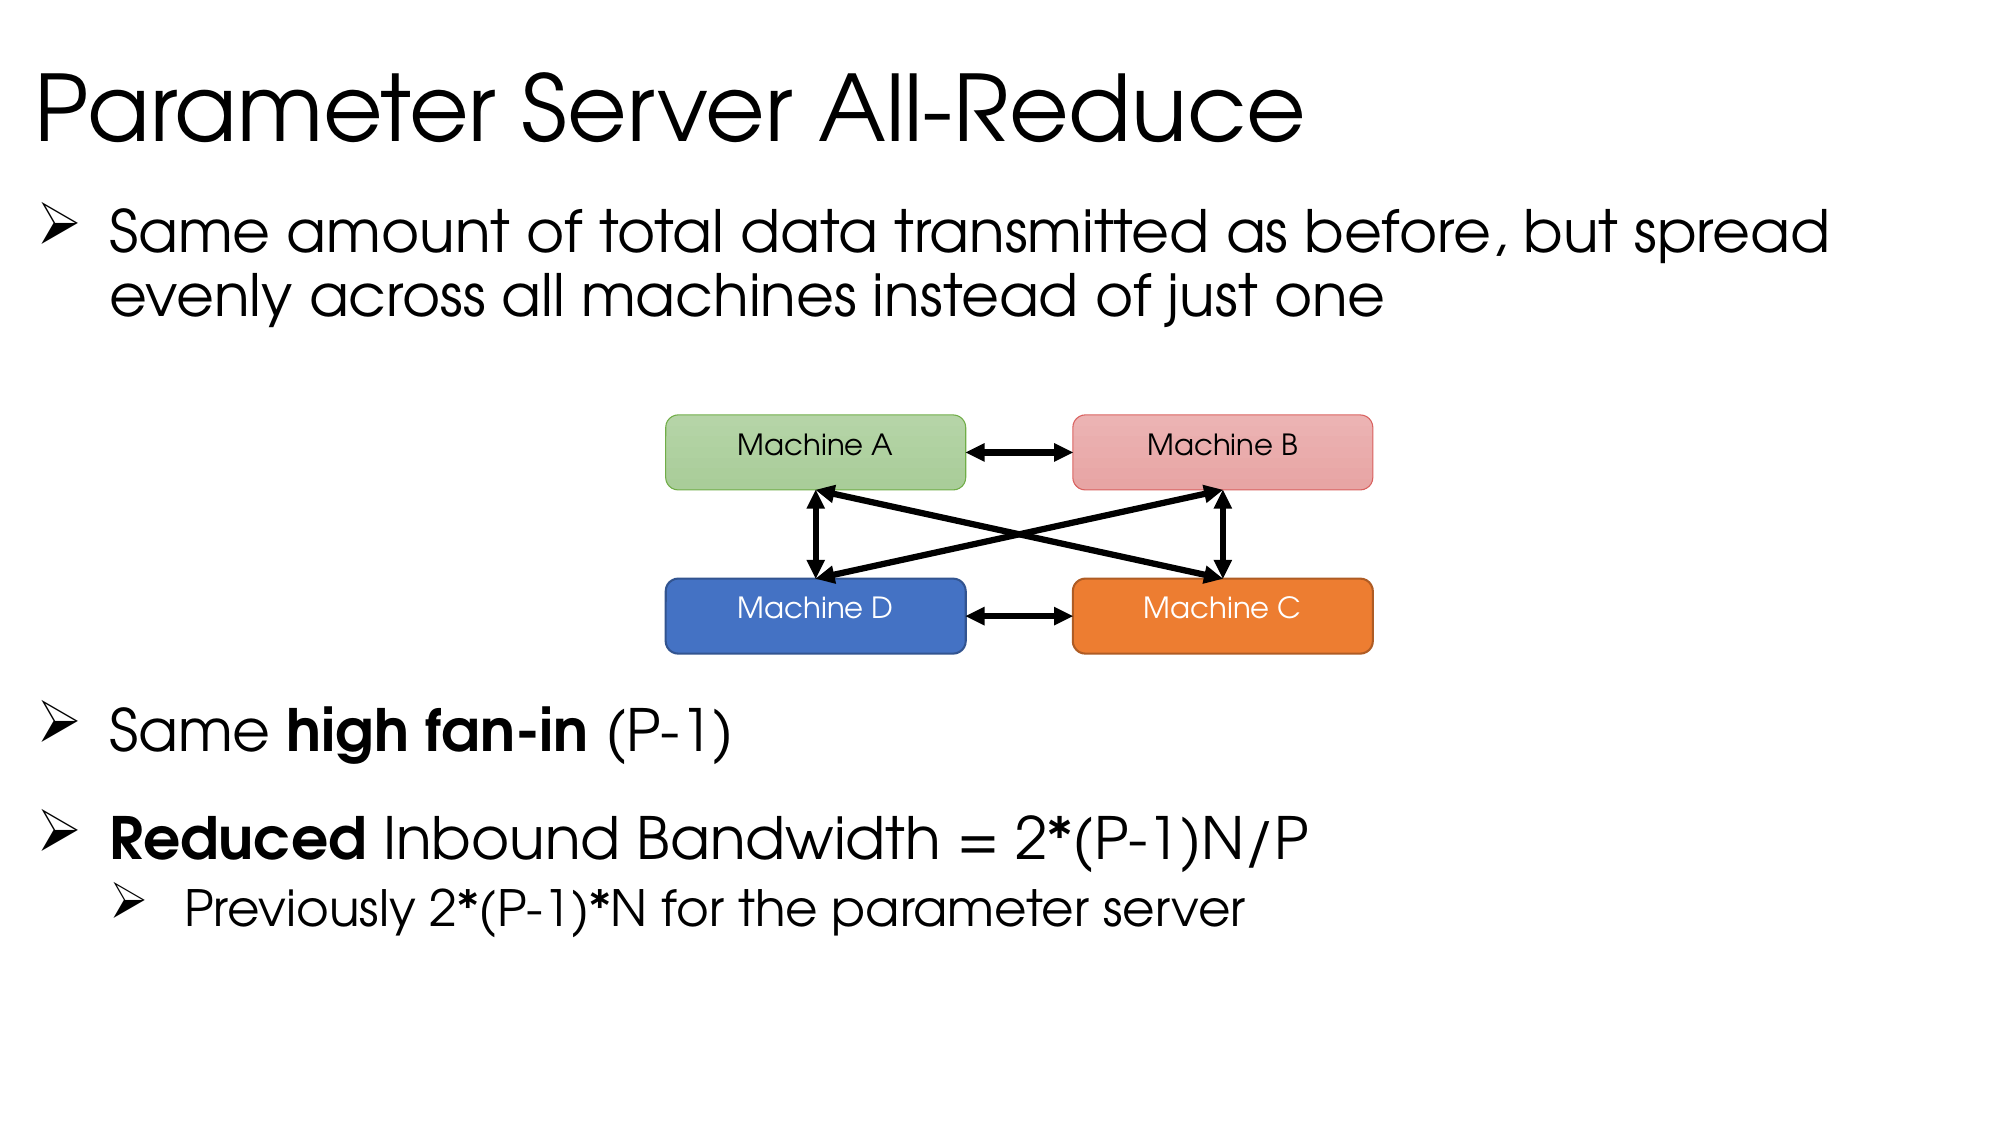

# Parameter Server All-Reduce
Same amount of total data transmitted as before, but spread evenly across all machines instead of just one

Same high fan-in (P-1)
Reduced Inbound Bandwidth = 2*(P-1)N/P
Previously 2*(P-1)*N for the parameter server
Machine A
Machine B
Machine D
Machine C